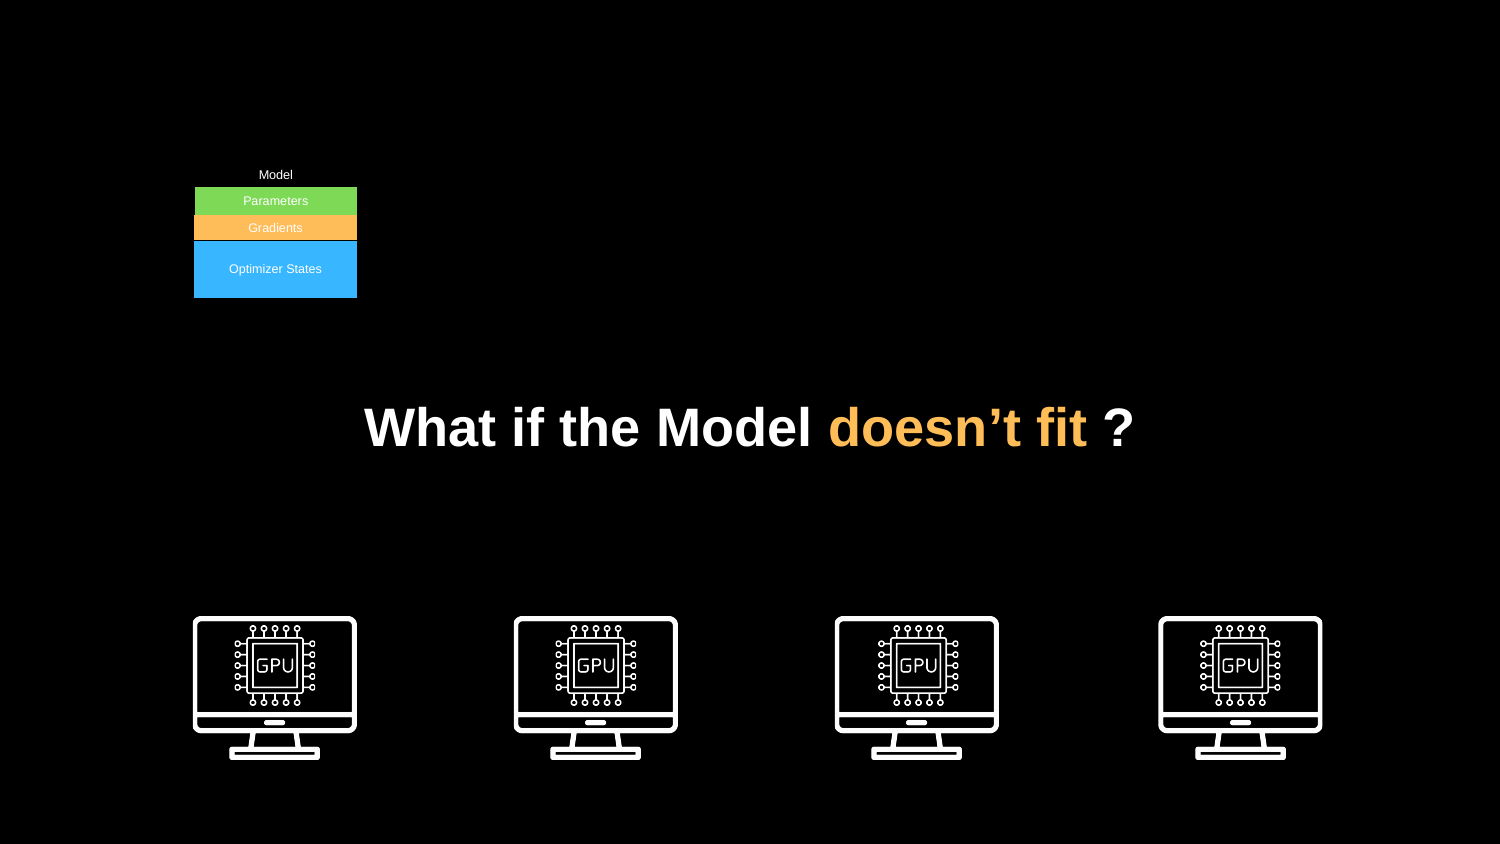

Model

Parameters

Gradients

Optimizer States
What if the Model doesn’t fit ?